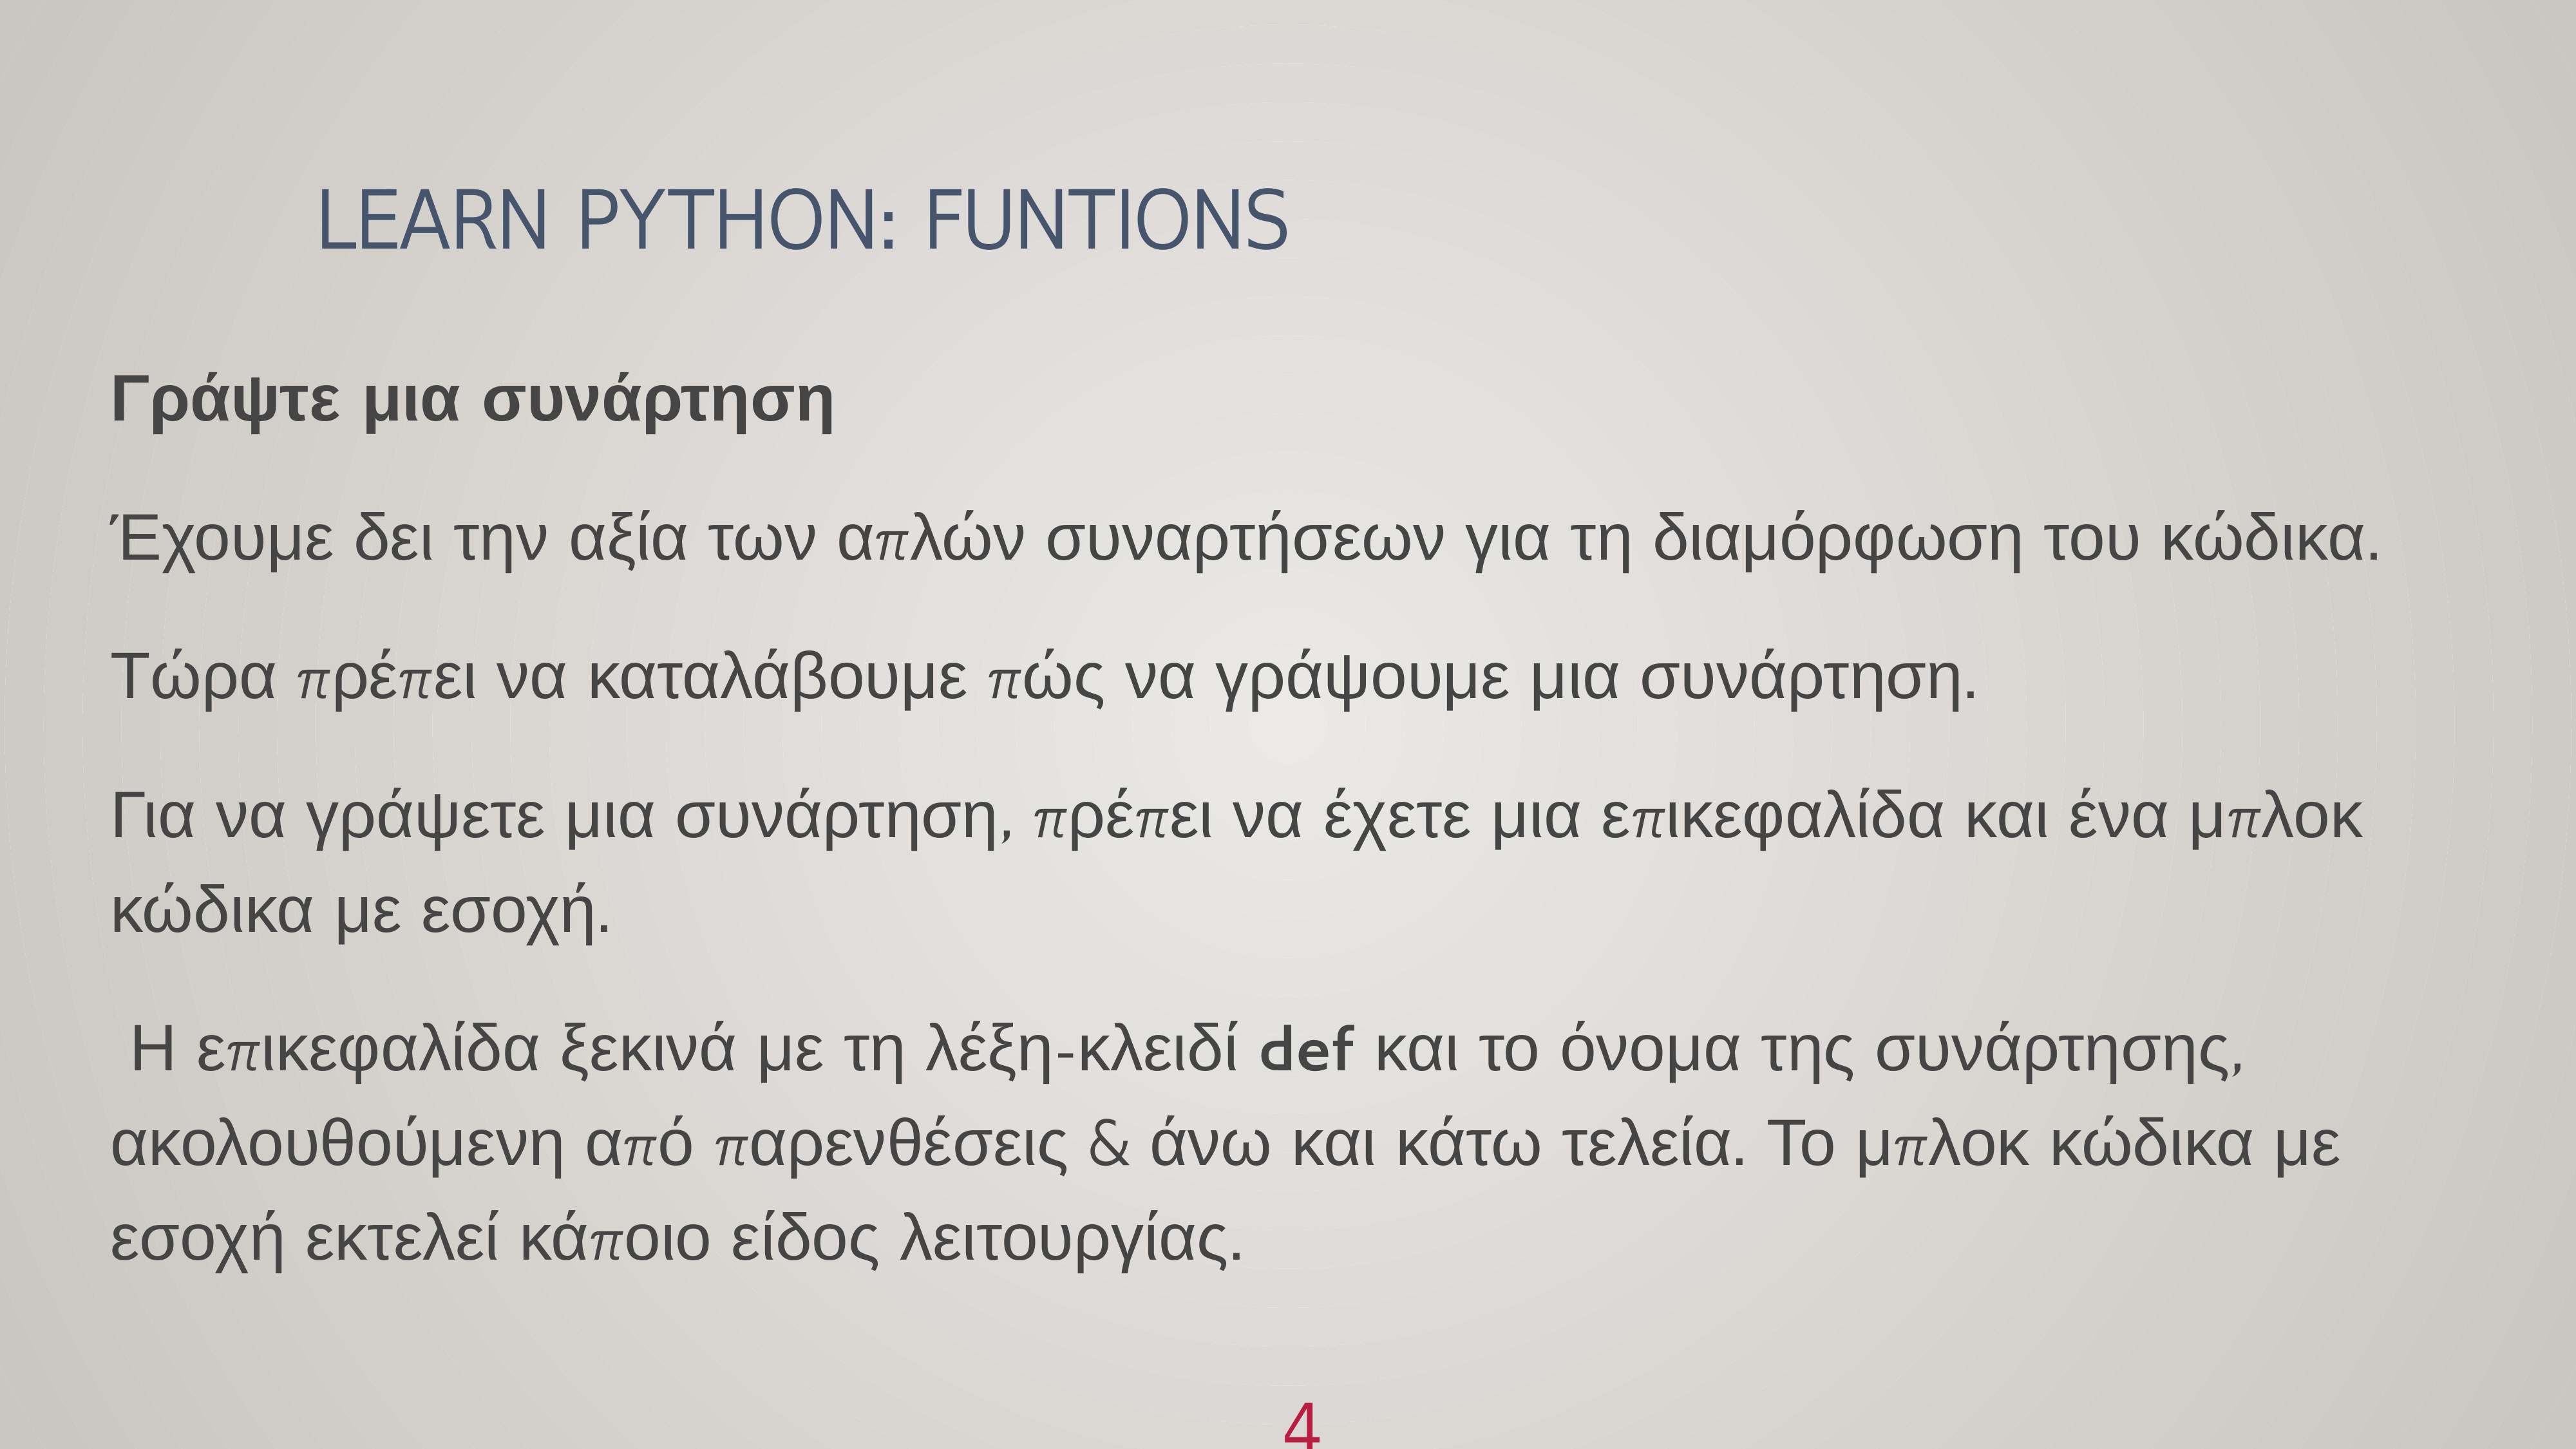

# LEARN PYTHON: FUNTIONS
Γράψτε μια συνάρτηση
Έχουμε δει την αξία των απλών συναρτήσεων για τη διαμόρφωση του κώδικα.
Τώρα πρέπει να καταλάβουμε πώς να γράψουμε μια συνάρτηση.
Για να γράψετε μια συνάρτηση, πρέπει να έχετε μια επικεφαλίδα και ένα μπλοκ κώδικα με εσοχή.
 Η επικεφαλίδα ξεκινά με τη λέξη-κλειδί def και το όνομα της συνάρτησης, ακολουθούμενη από παρενθέσεις & άνω και κάτω τελεία. Το μπλοκ κώδικα με εσοχή εκτελεί κάποιο είδος λειτουργίας.
41